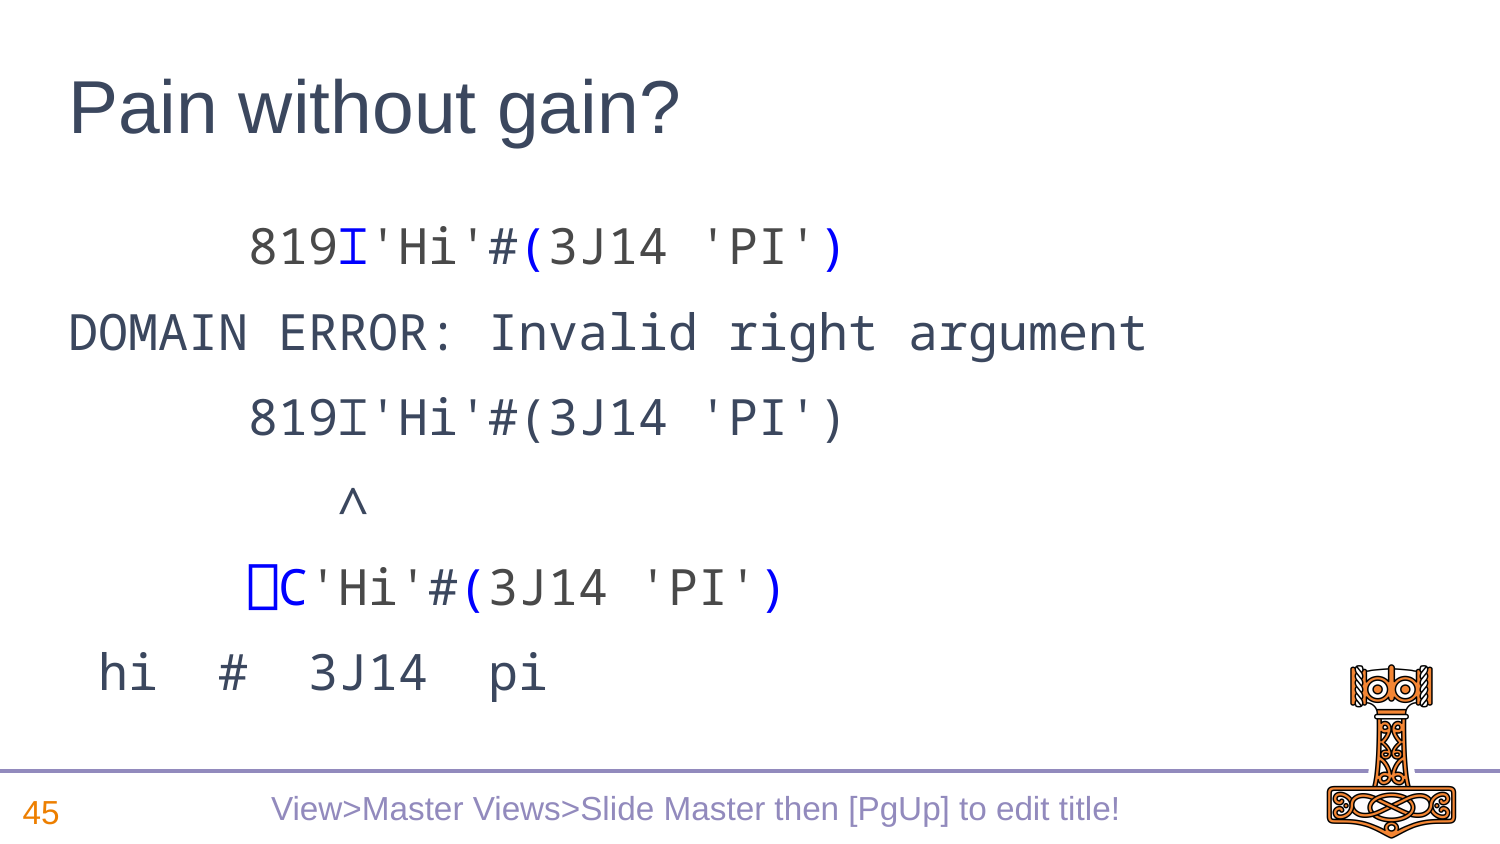

# Pain without gain?
      819⌶'Hi'#(3J14 'PI')
DOMAIN ERROR: Invalid right argument
      819⌶'Hi'#(3J14 'PI')
         ∧
      ⎕C'Hi'#(3J14 'PI')
 hi  #  3J14  pi